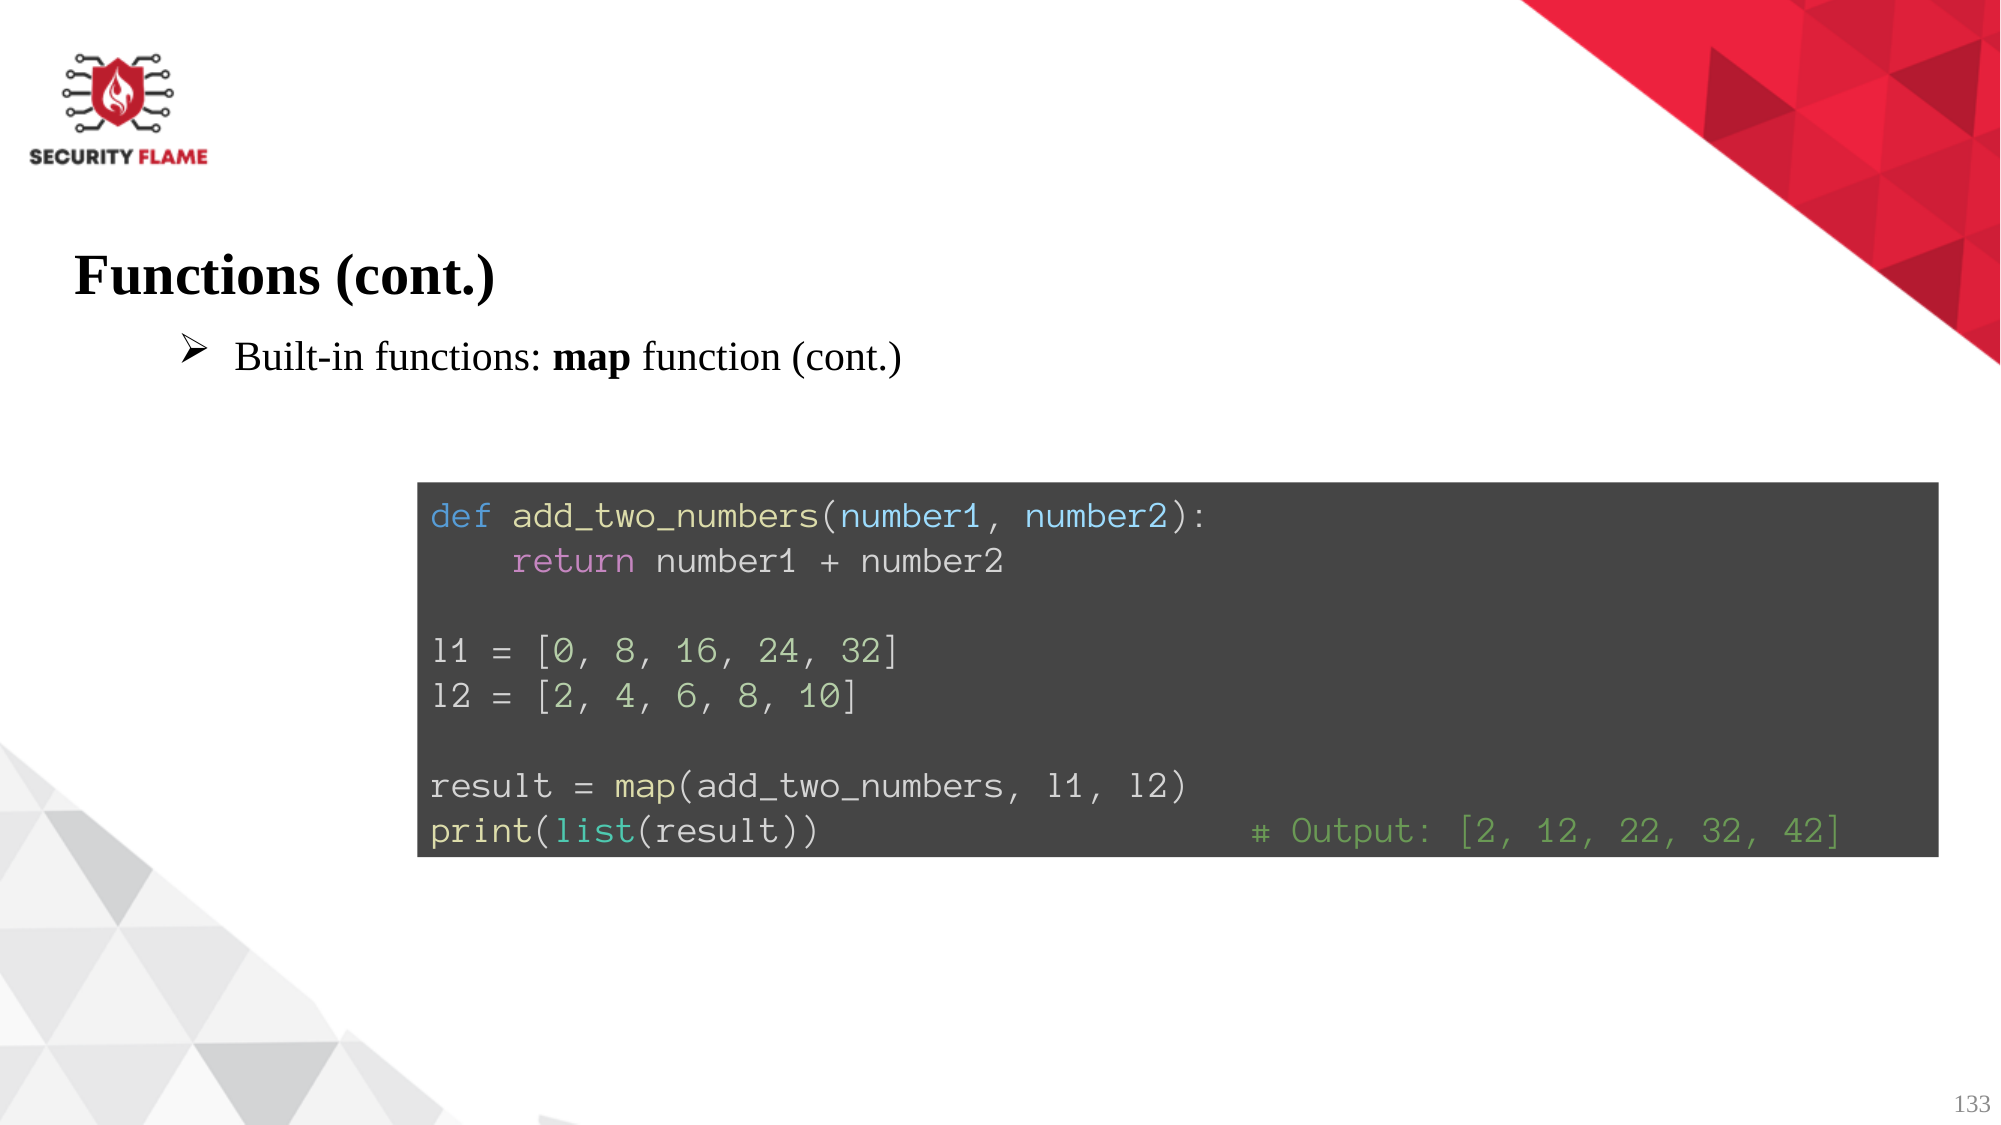

Functions (cont.)
Built-in functions: map function (cont.)
def add_two_numbers(number1, number2):
    return number1 + number2
l1 = [0, 8, 16, 24, 32]
l2 = [2, 4, 6, 8, 10]
result = map(add_two_numbers, l1, l2)
print(list(result))                     # Output: [2, 12, 22, 32, 42]
133